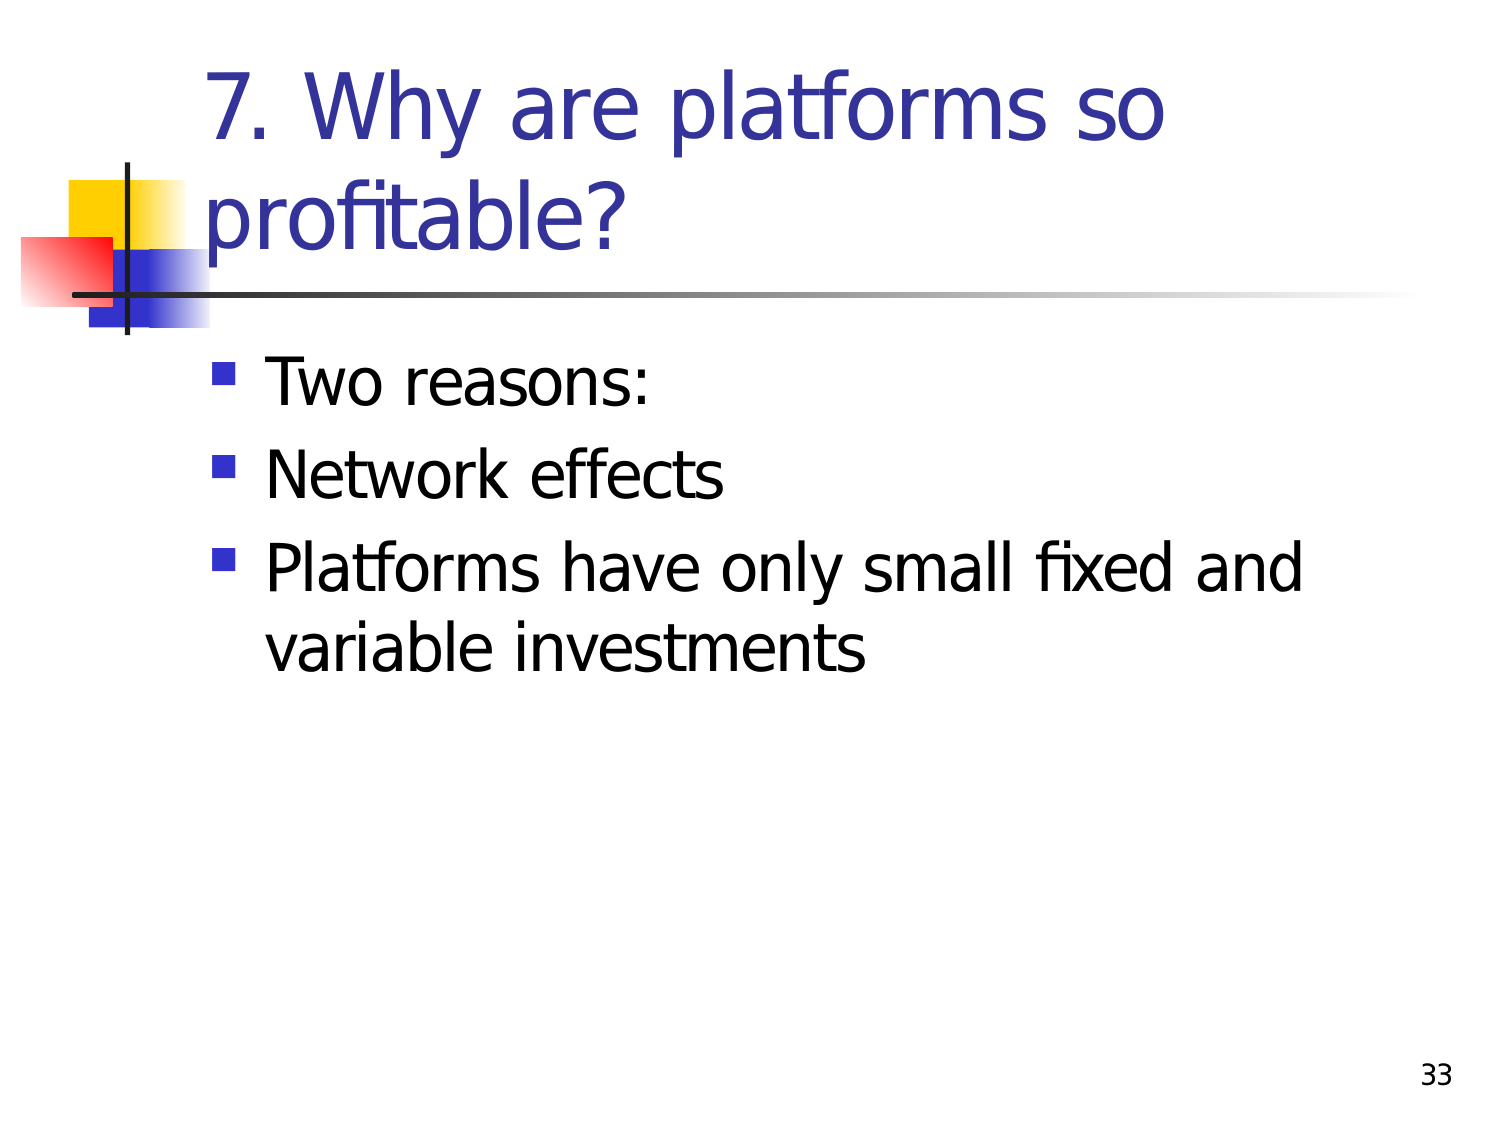

# 7. Why are platforms so profitable?
Two reasons:
Network effects
Platforms have only small fixed and variable investments
33